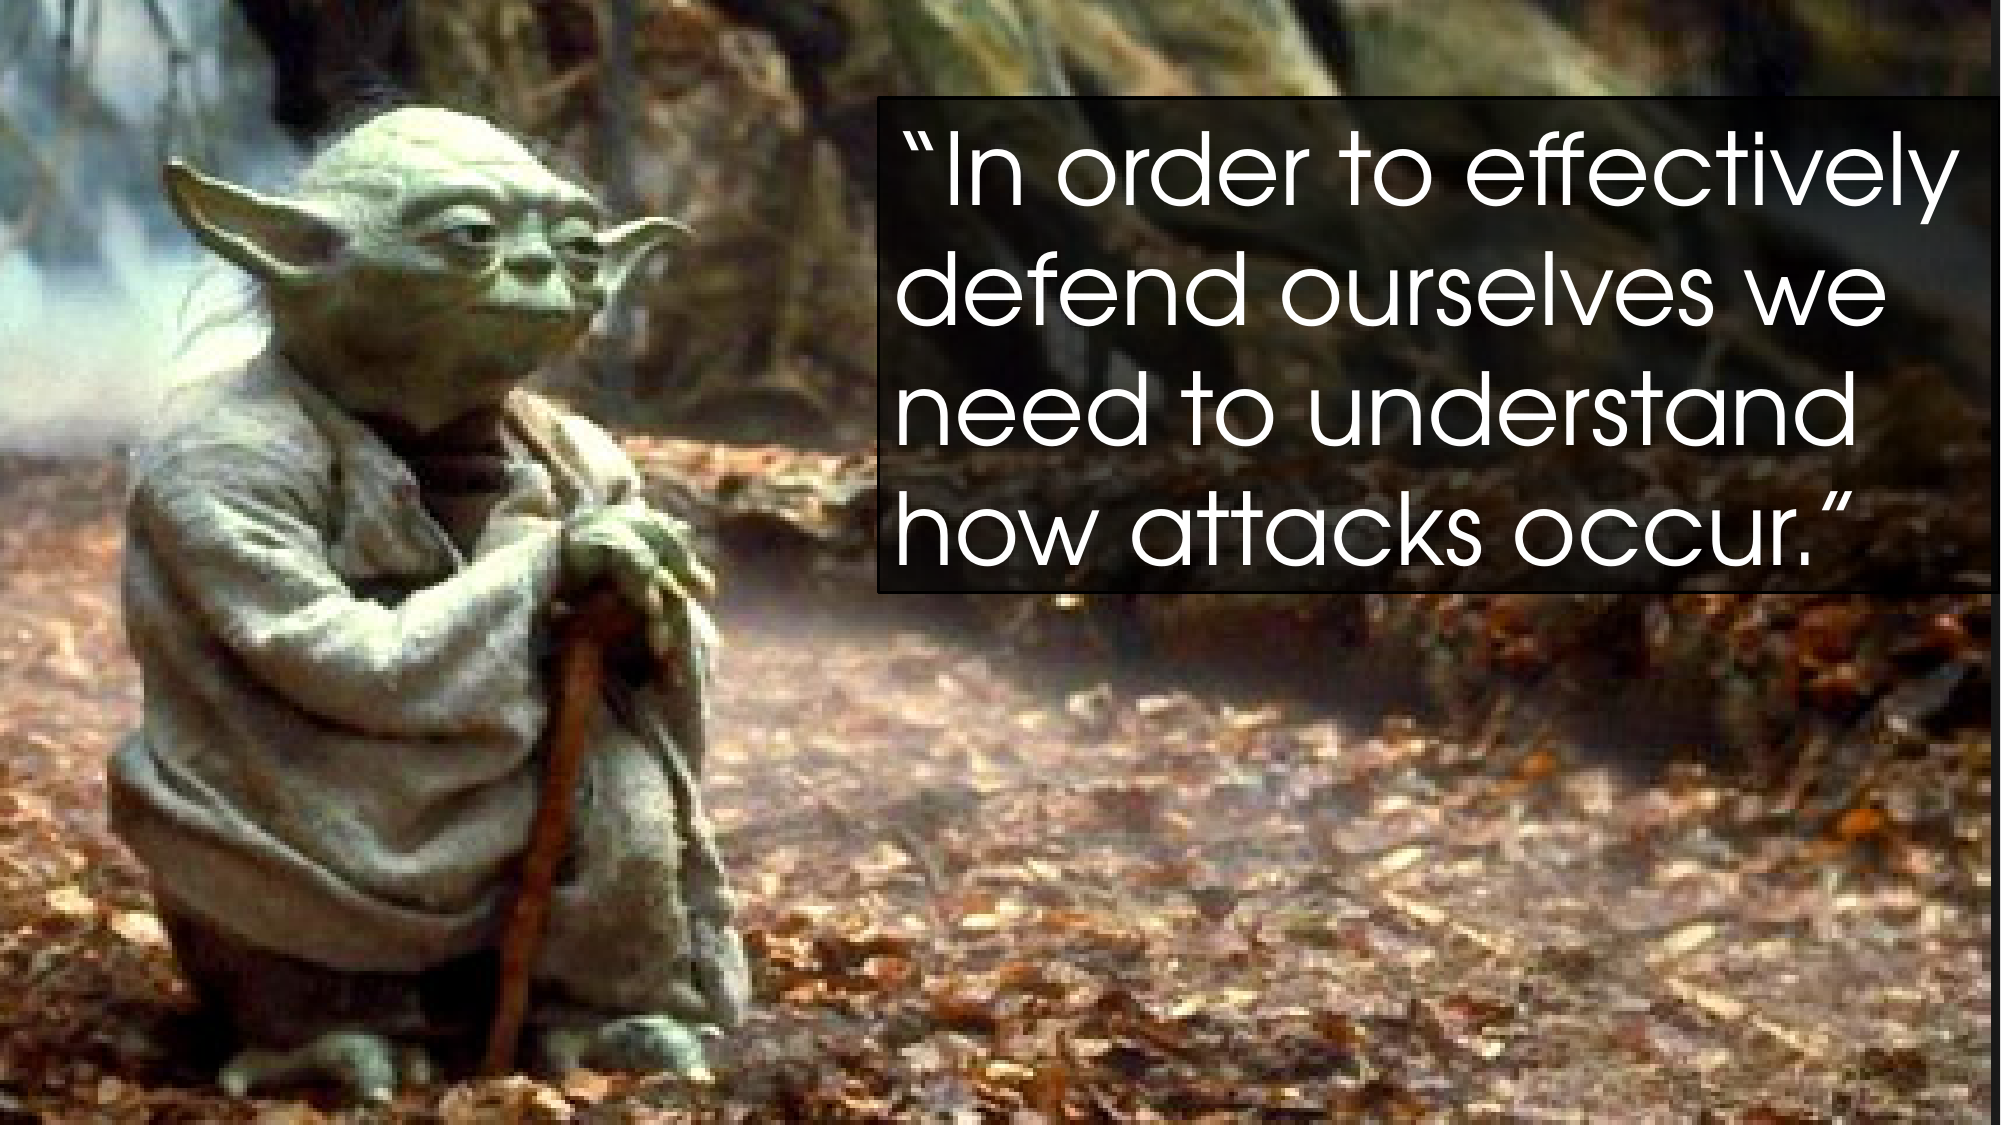

“In order to effectively defend ourselves we need to understand how attacks occur.”